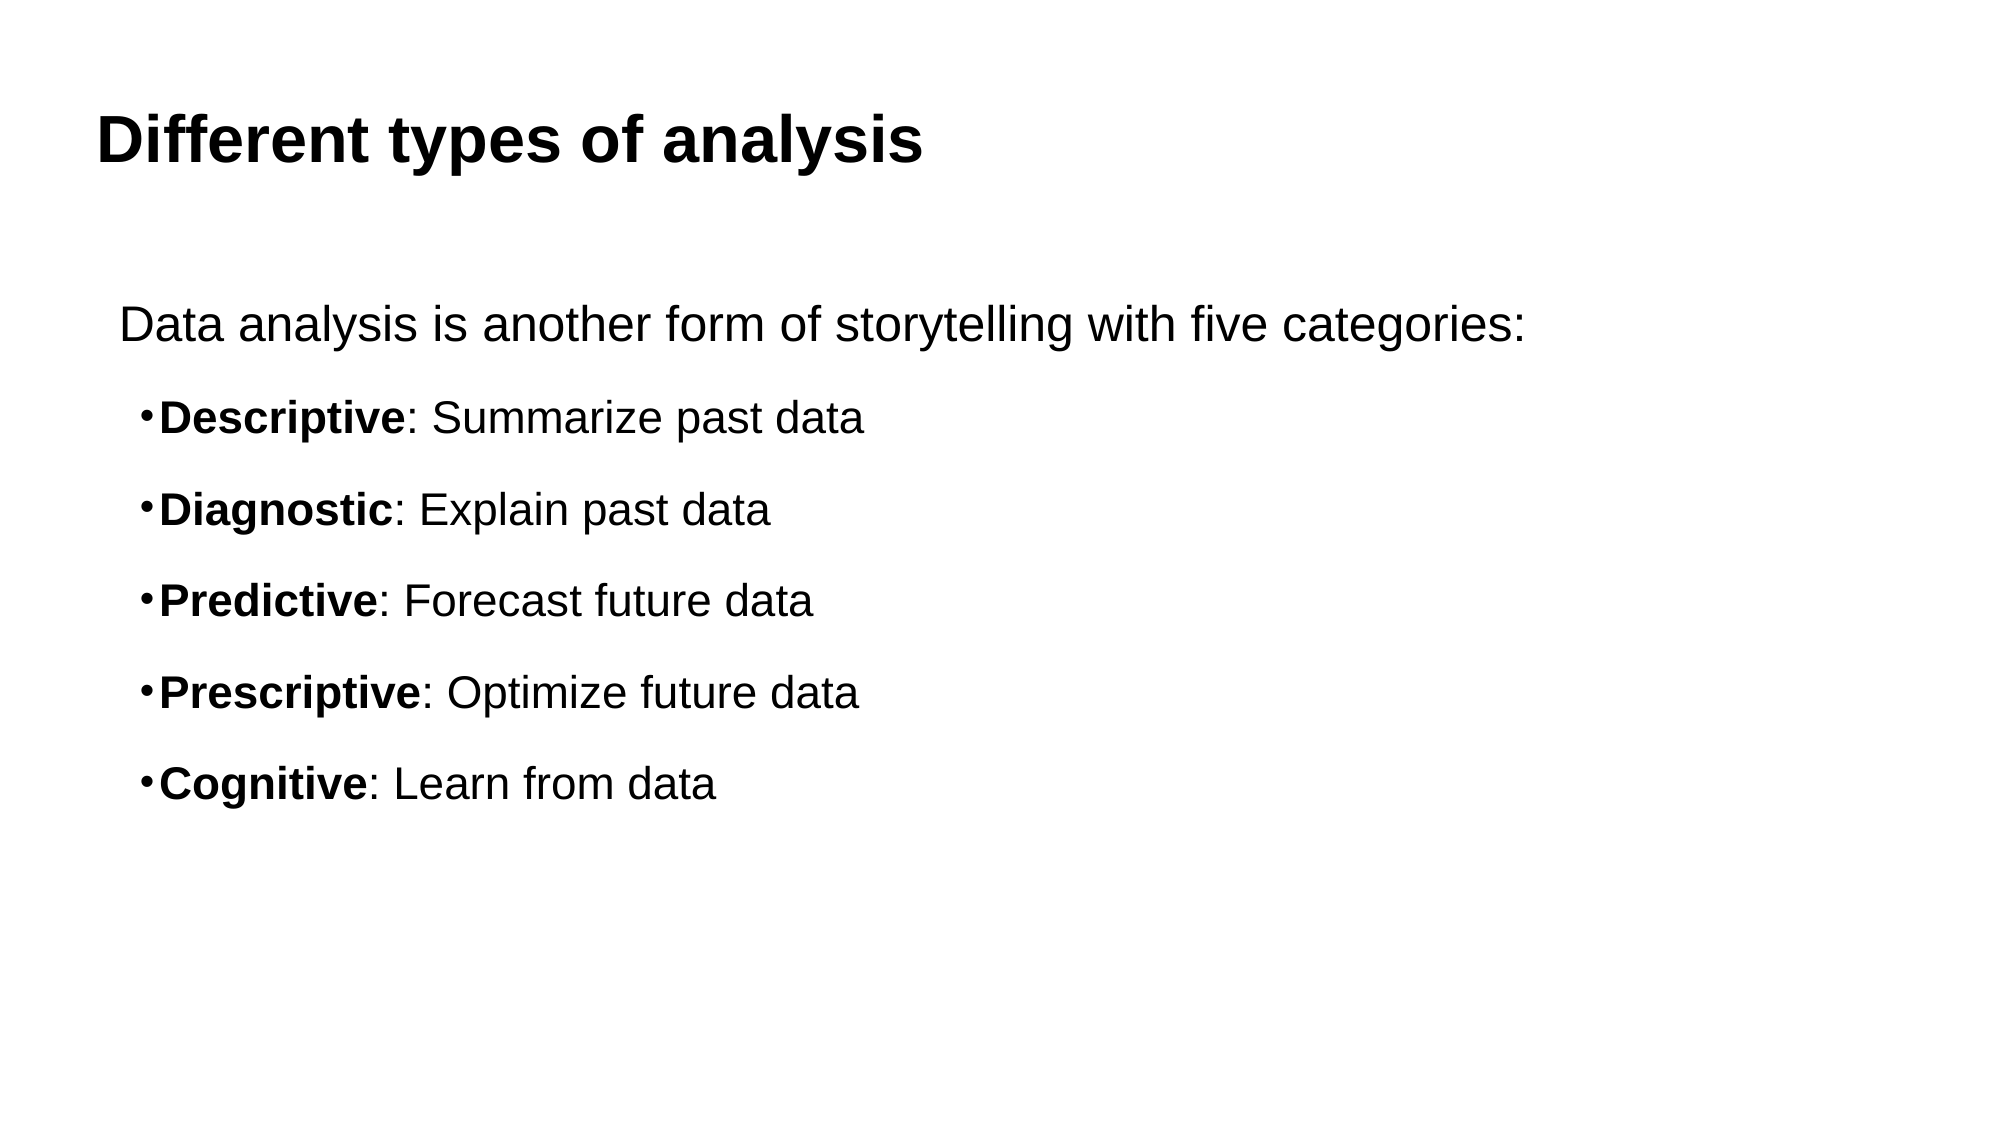

# Different types of analysis
Data analysis is another form of storytelling with five categories:
Descriptive: Summarize past data
Diagnostic: Explain past data
Predictive: Forecast future data
Prescriptive: Optimize future data
Cognitive: Learn from data